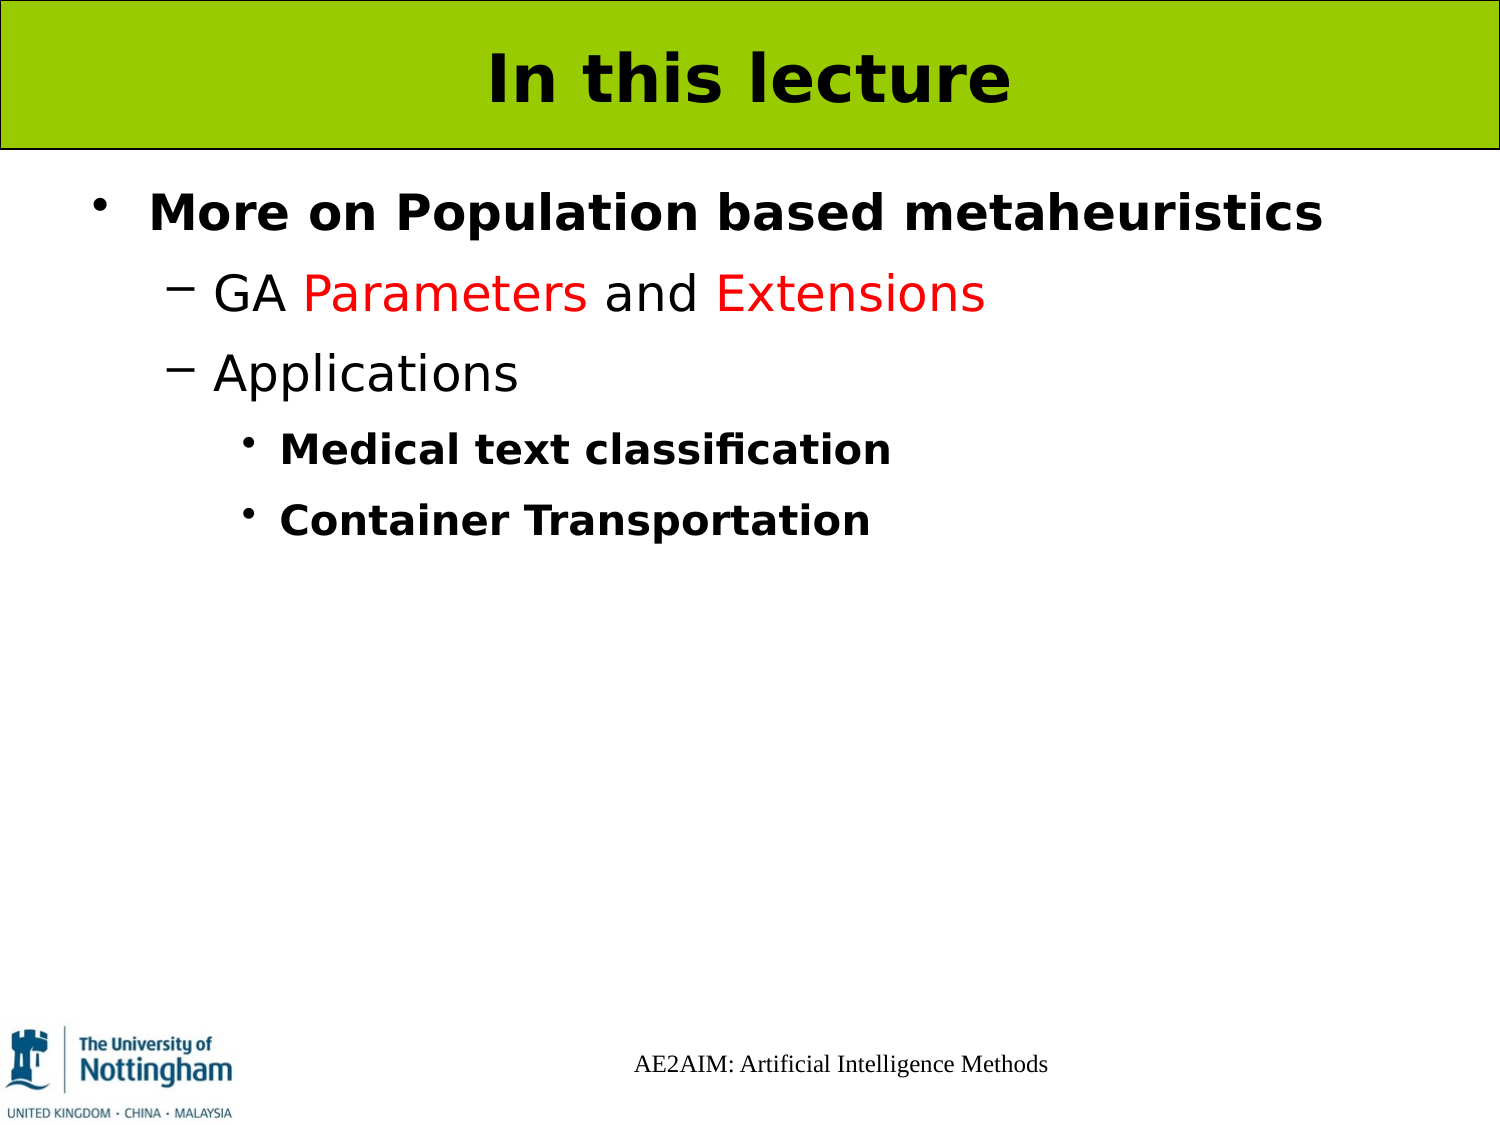

# In this lecture
More on Population based metaheuristics
GA Parameters and Extensions
Applications
Medical text classification
Container Transportation
AE2AIM: Artificial Intelligence Methods
2